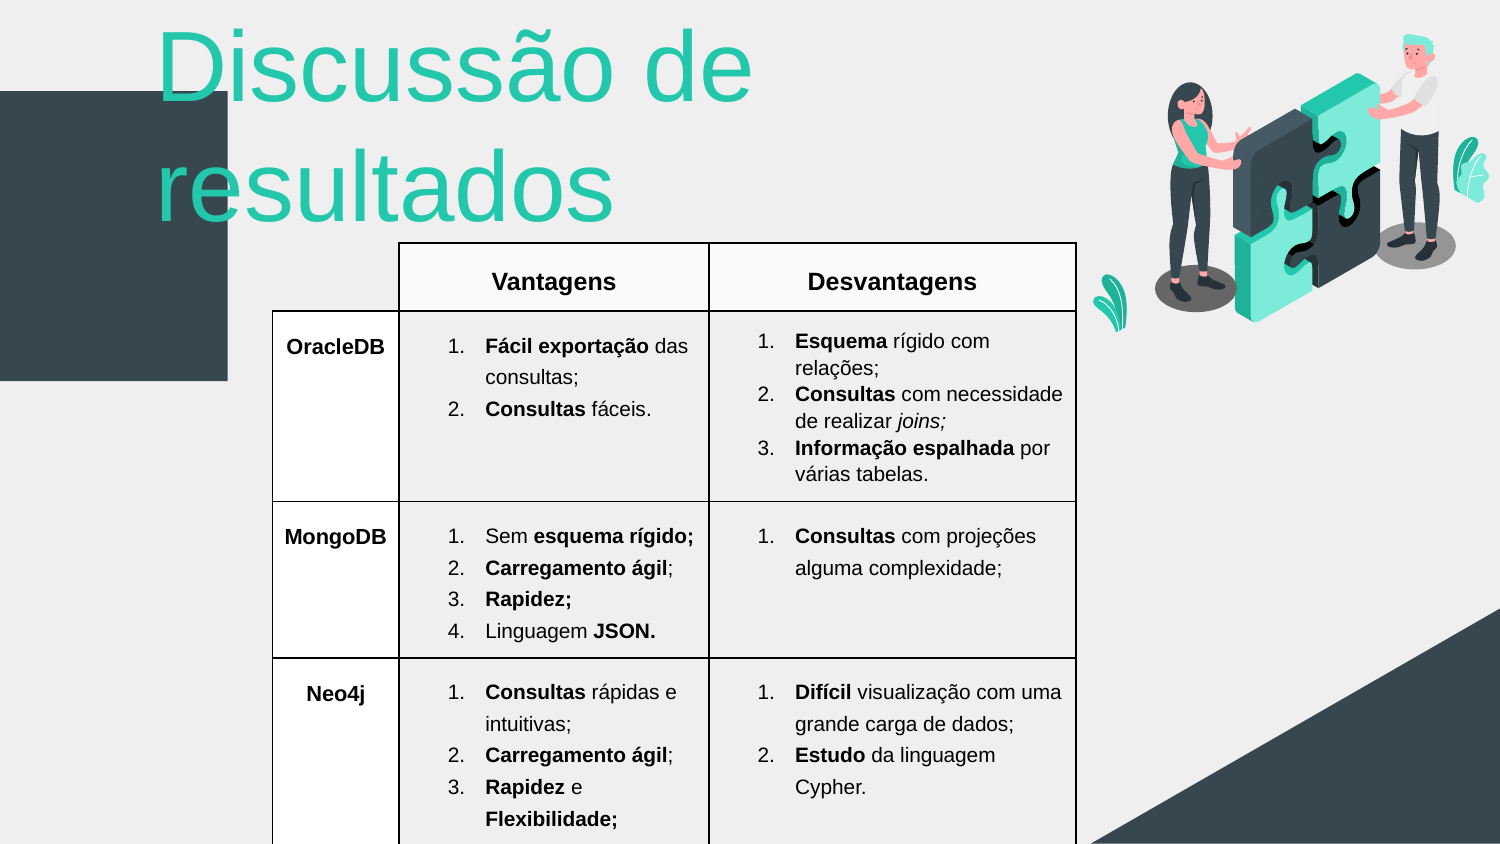

# Discussão de resultados
|  | Vantagens | Desvantagens |
| --- | --- | --- |
| OracleDB | 1. Fácil exportação das consultas; 2. Consultas fáceis. | 1. Esquema rígido com relações; 2. Consultas com necessidade de realizar joins; 3. Informação espalhada por várias tabelas. |
| MongoDB | 1. Sem esquema rígido; 2. Carregamento ágil; 3. Rapidez; 4. Linguagem JSON. | 1. Consultas com projeções alguma complexidade; |
| Neo4j | 1. Consultas rápidas e intuitivas; 2. Carregamento ágil; 3. Rapidez e Flexibilidade; | 1. Difícil visualização com uma grande carga de dados; 2. Estudo da linguagem Cypher. |